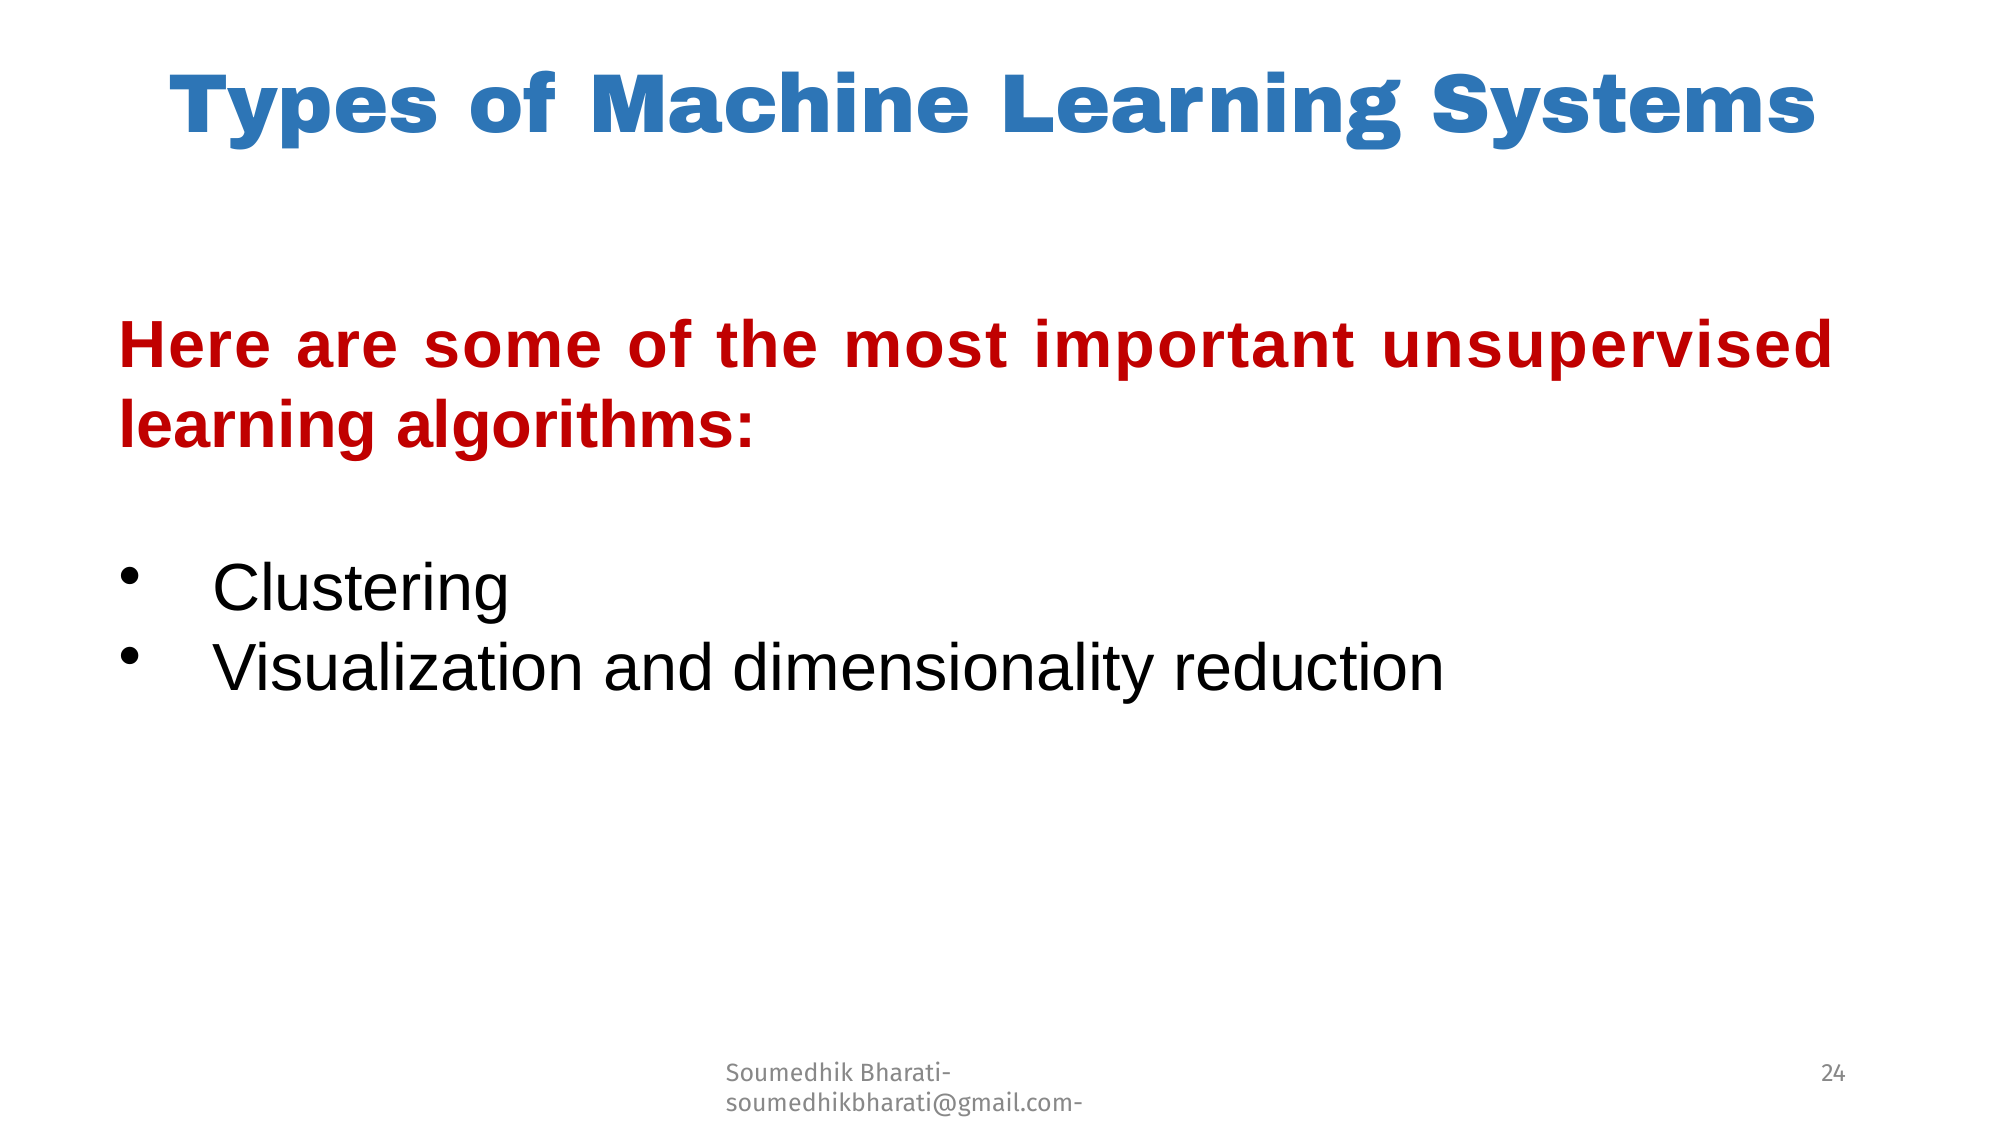

# Types of Machine Learning Systems
Here are some of the most important unsupervised learning algorithms:

Clustering
Visualization and dimensionality reduction
Soumedhik Bharati- soumedhikbharati@gmail.com-
24